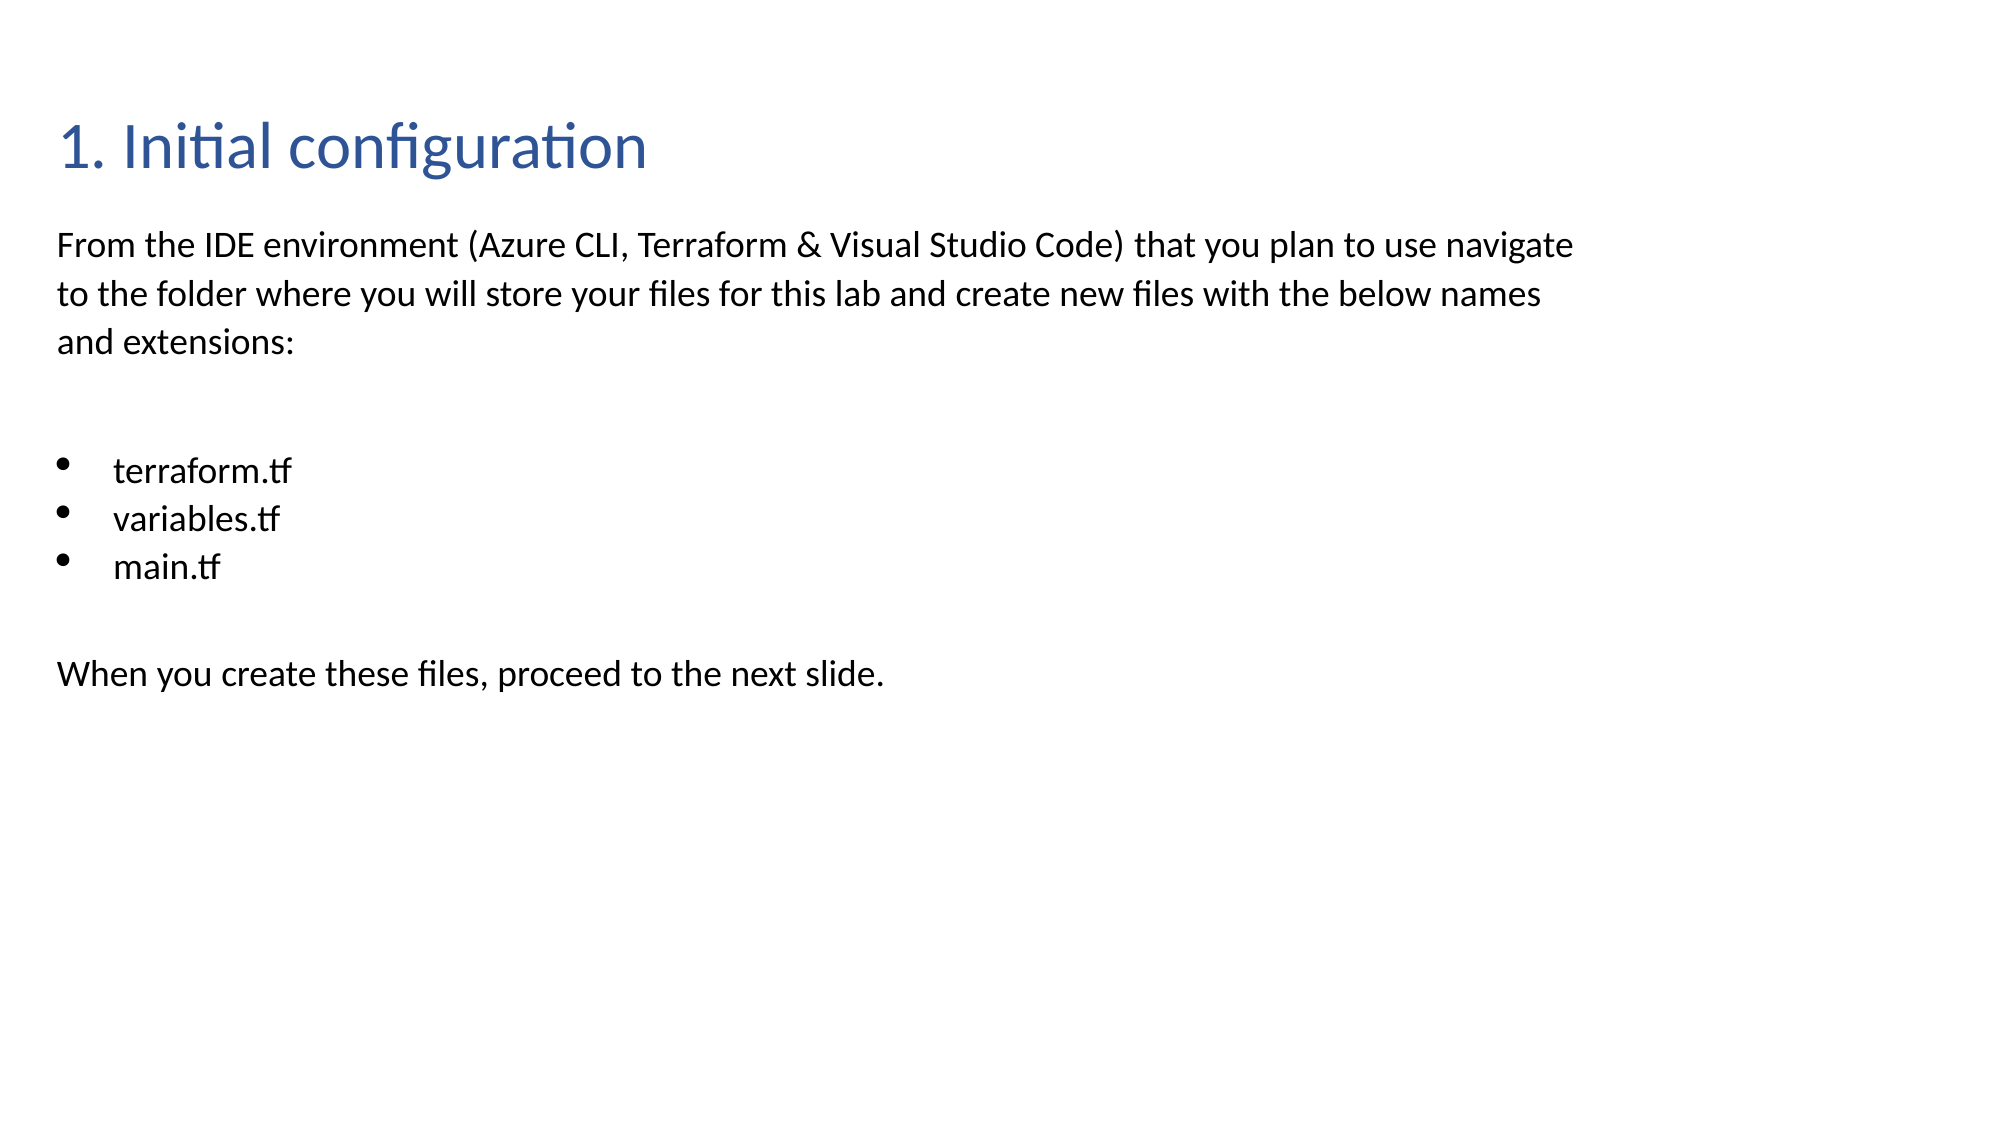

1. Initial configuration
From the IDE environment (Azure CLI, Terraform & Visual Studio Code) that you plan to use navigate to the folder where you will store your files for this lab and create new files with the below names and extensions:

terraform.tf
variables.tf
main.tf

When you create these files, proceed to the next slide.